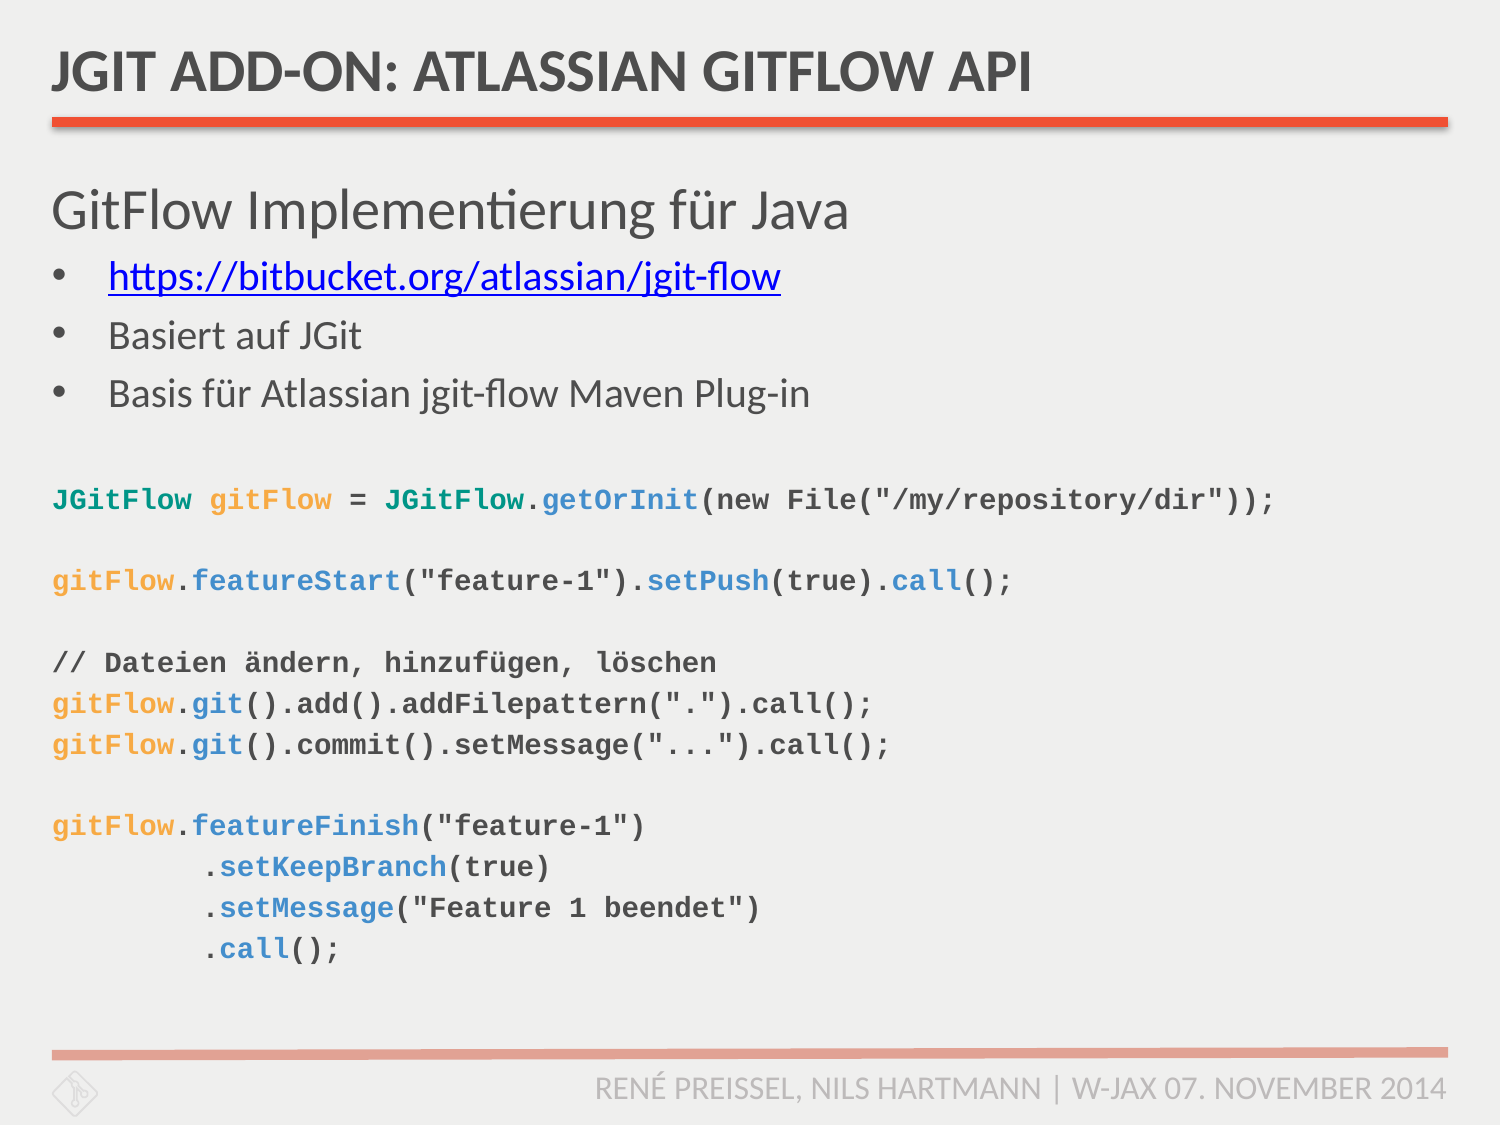

# JGIT ADD-ON: ATLASSIAN GITFLOW API
GitFlow Implementierung für Java
https://bitbucket.org/atlassian/jgit-flow
Basiert auf JGit
Basis für Atlassian jgit-flow Maven Plug-in

JGitFlow gitFlow = JGitFlow.getOrInit(new File("/my/repository/dir"));

gitFlow.featureStart("feature-1").setPush(true).call();

// Dateien ändern, hinzufügen, löschen
gitFlow.git().add().addFilepattern(".").call();
gitFlow.git().commit().setMessage("...").call();

gitFlow.featureFinish("feature-1")
	.setKeepBranch(true)
	.setMessage("Feature 1 beendet")
	.call();